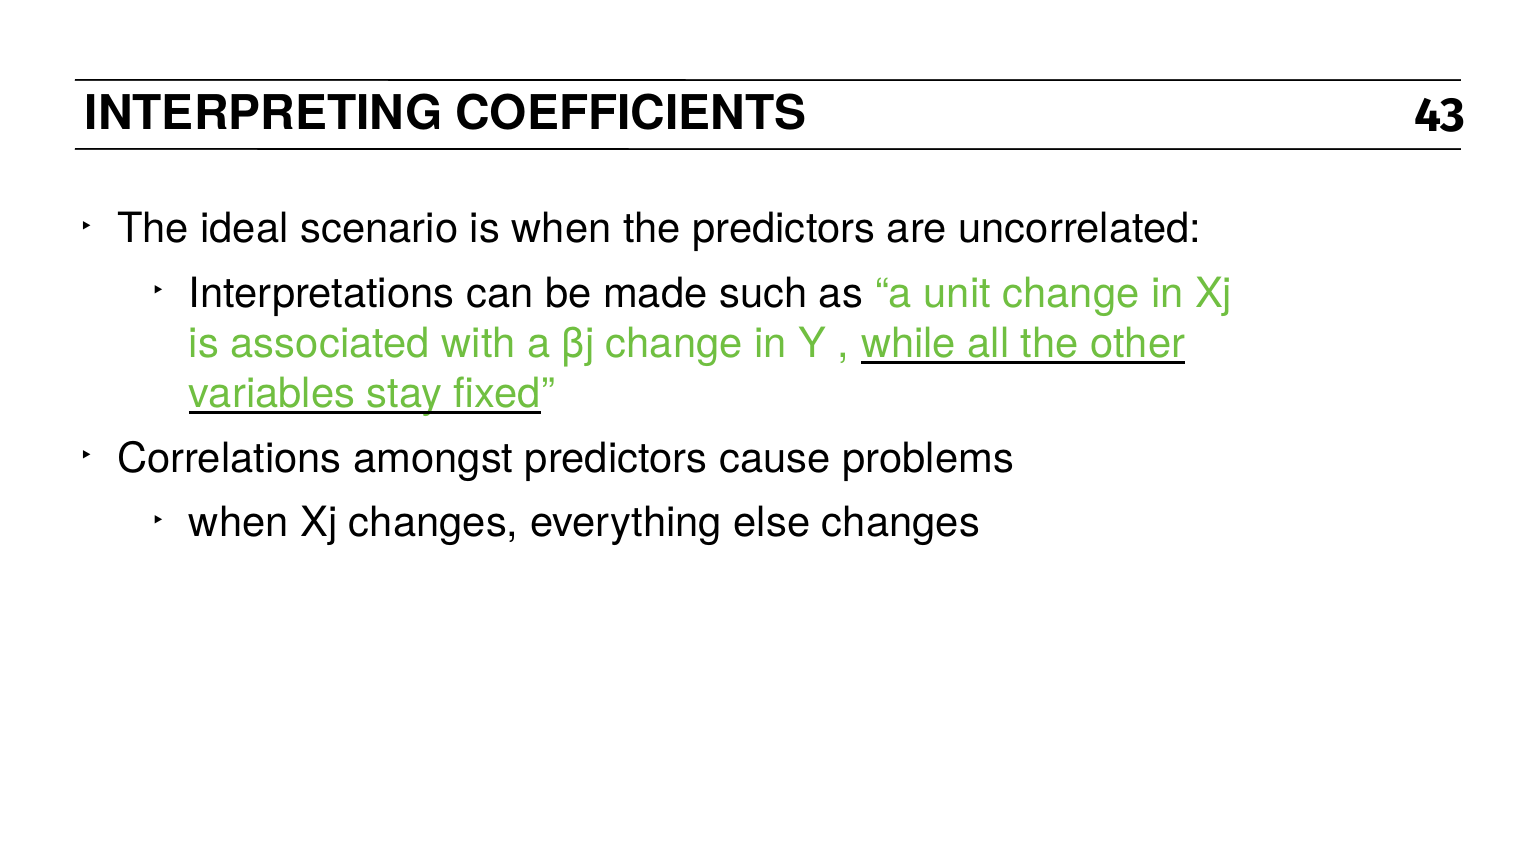

# INTERPRETING COEFFICIENTS
43

The ideal scenario is when the predictors are uncorrelated:
Interpretations can be made such as “a unit change in Xj is associated with a βj change in Y , while all the other variables stay fixed”
Correlations amongst predictors cause problems
when Xj changes, everything else changes